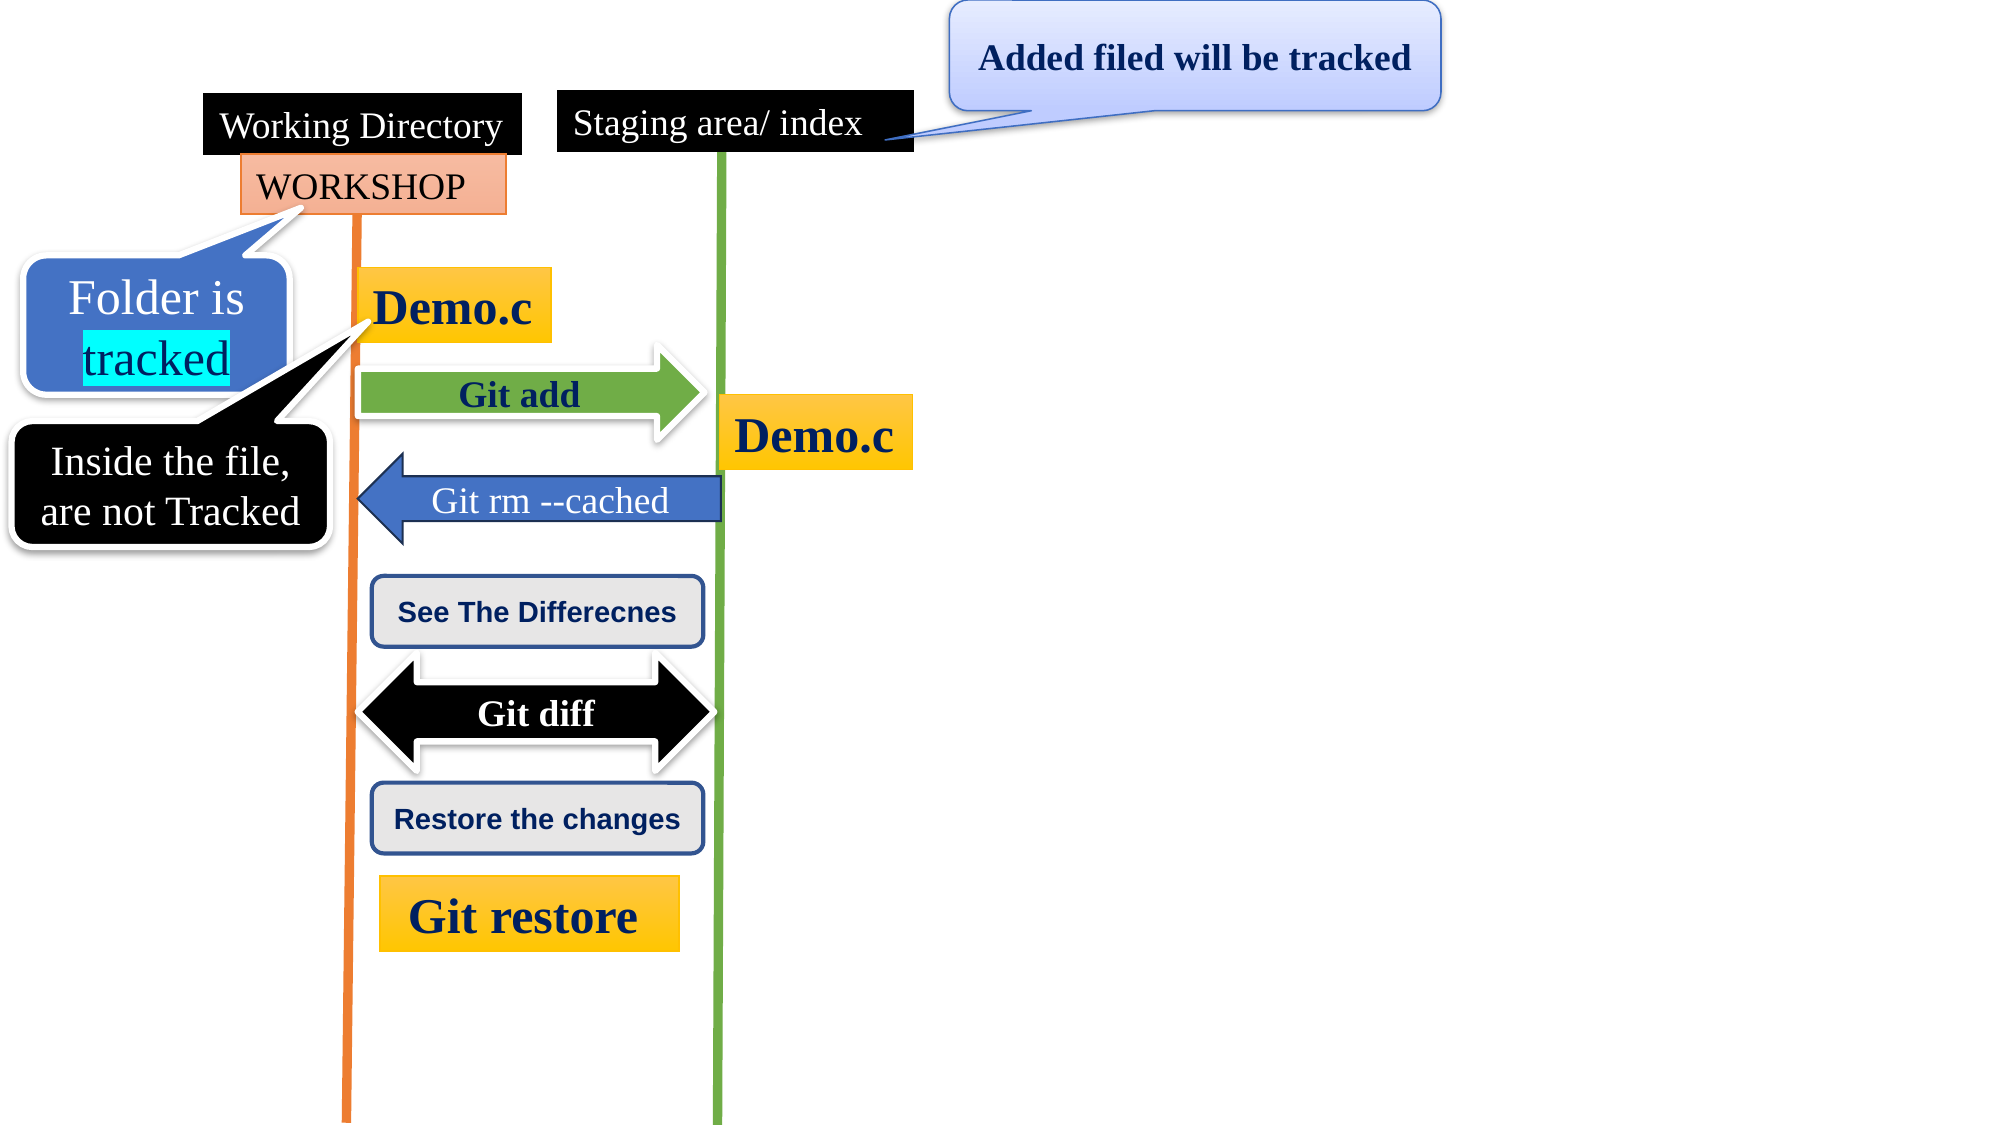

Added filed will be tracked
Staging area/ index
Working Directory
WORKSHOP
Folder is tracked
Demo.c
Git add
Demo.c
Inside the file, are not Tracked
Git rm --cached
See The Differecnes
Git diff
Restore the changes
Git restore